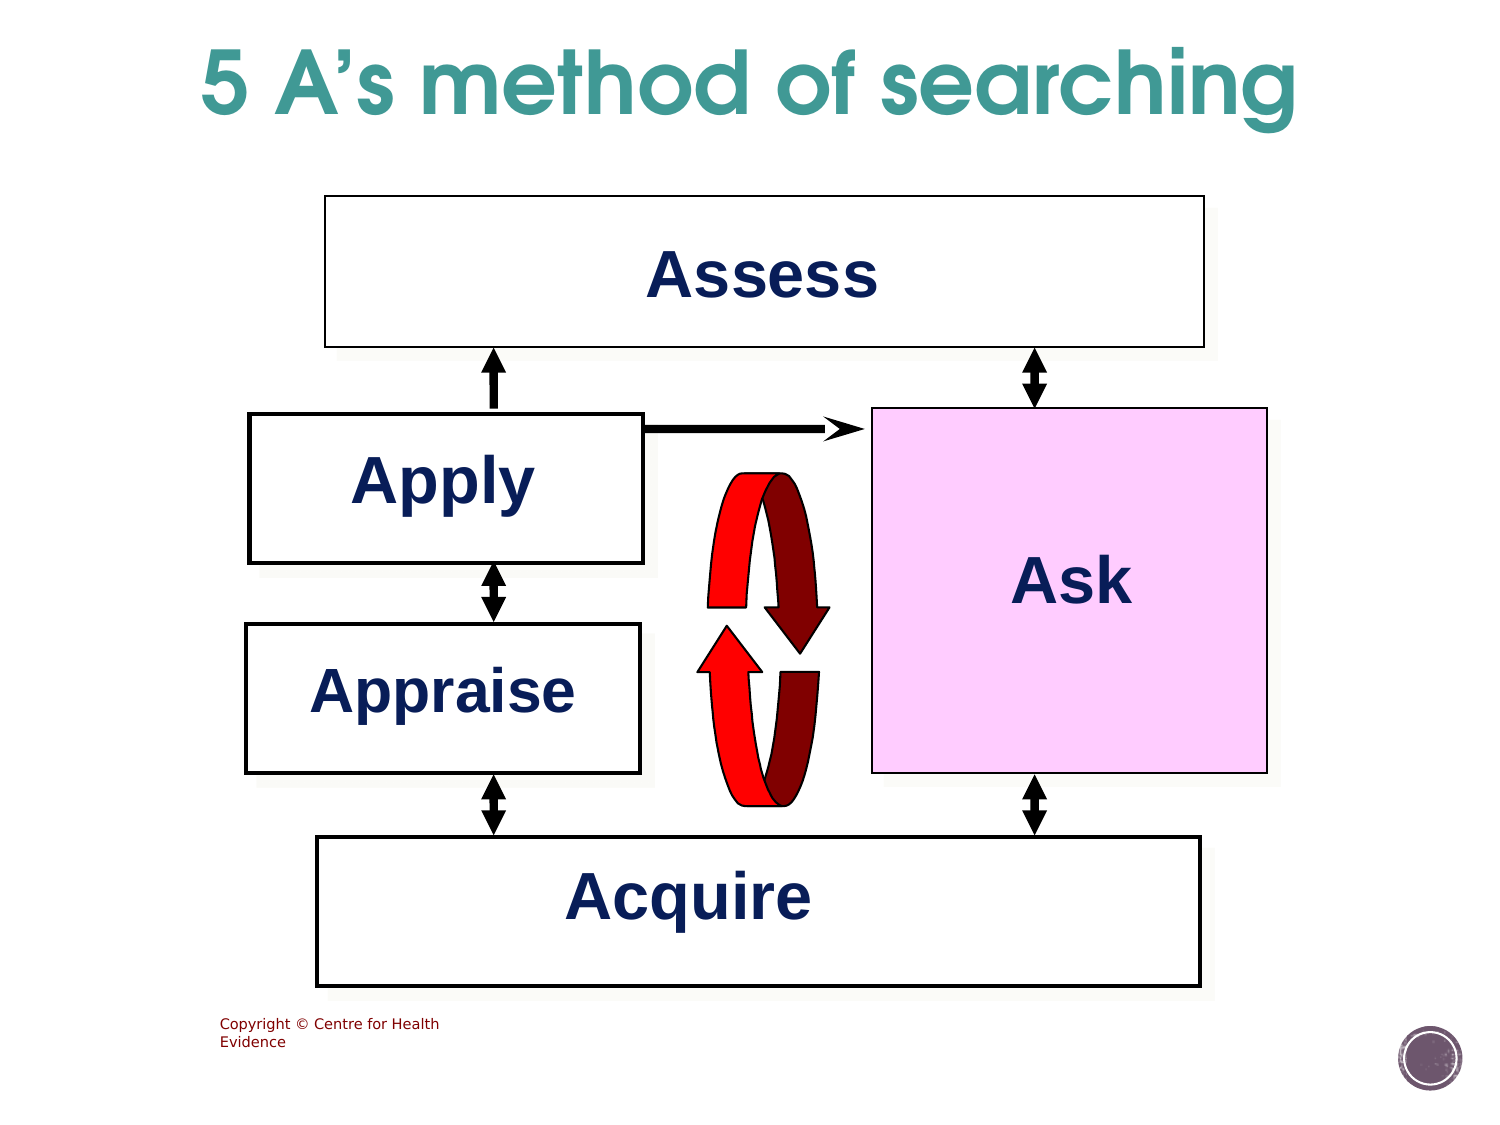

5 A’s method of searching

Assess

Apply

Appraise

Acquire
Copyright © Centre for Health Evidence

Ask